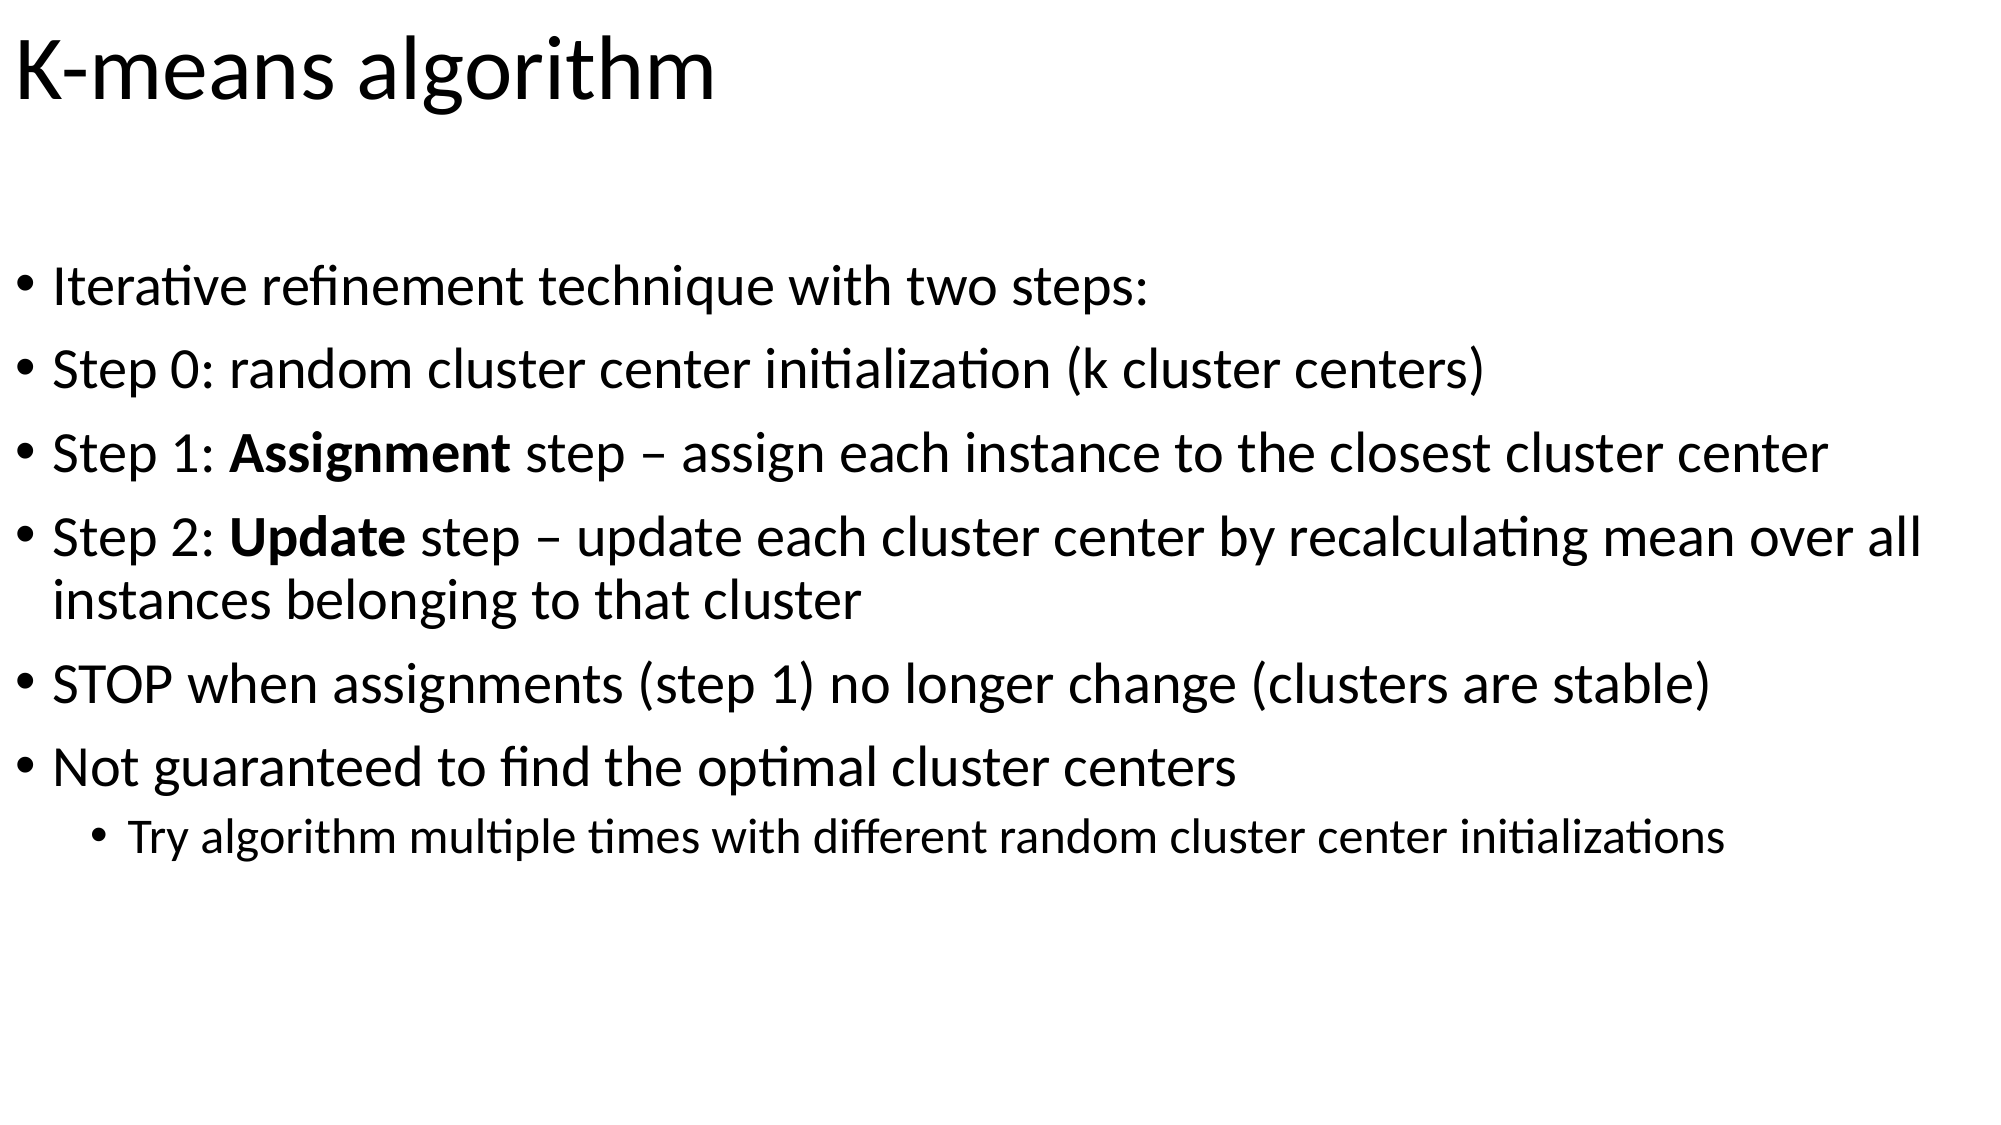

# K-means algorithm
Iterative refinement technique with two steps:
Step 0: random cluster center initialization (k cluster centers)
Step 1: Assignment step – assign each instance to the closest cluster center
Step 2: Update step – update each cluster center by recalculating mean over all instances belonging to that cluster
STOP when assignments (step 1) no longer change (clusters are stable)
Not guaranteed to find the optimal cluster centers
Try algorithm multiple times with different random cluster center initializations